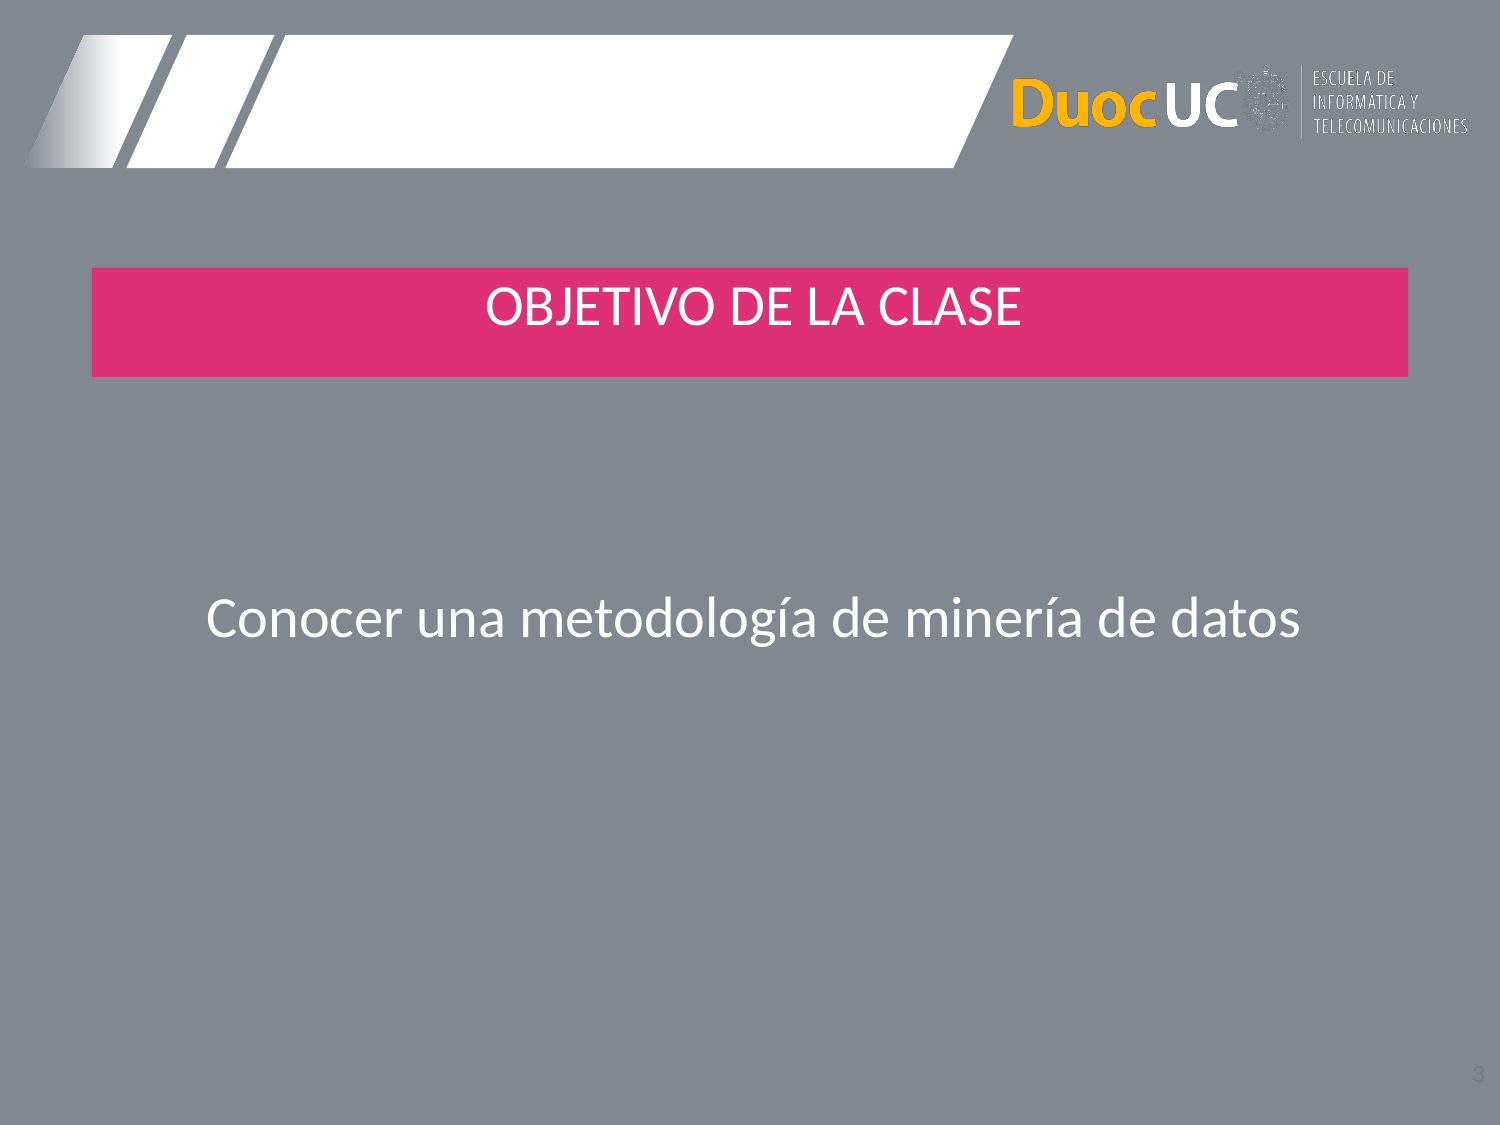

OBJETIVO DE LA CLASE
Conocer una metodología de minería de datos
3